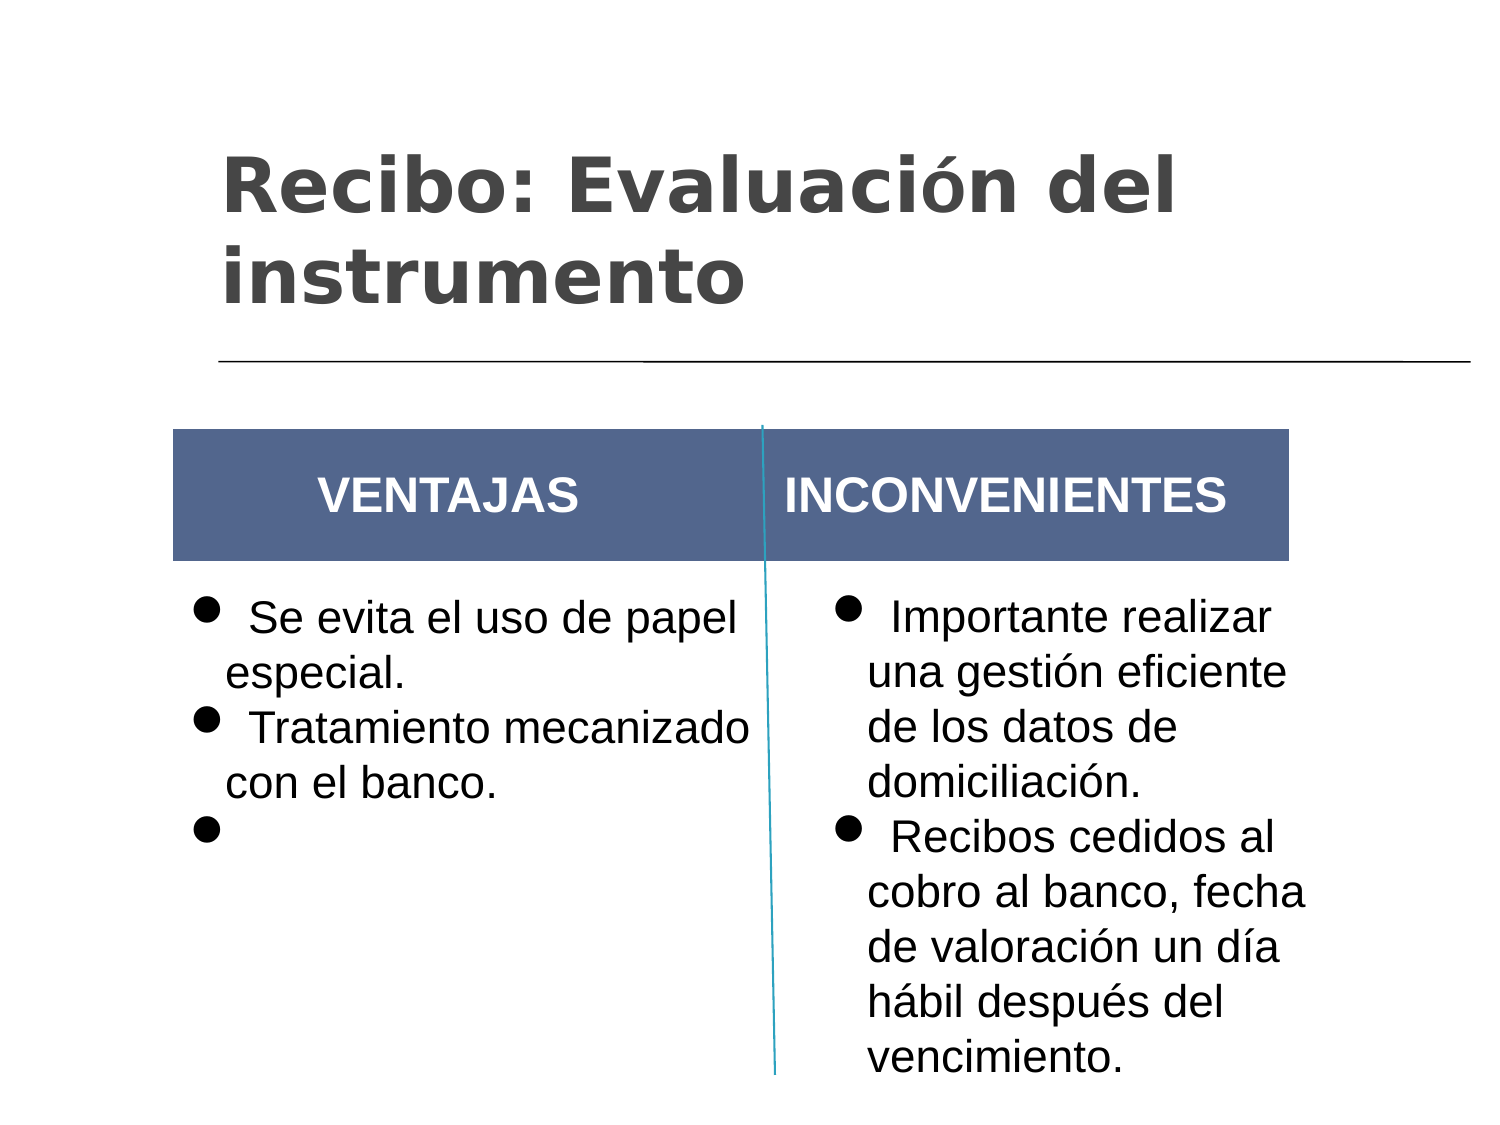

# Recibo: Evaluación del instrumento

|  | VENTAJAS | INCONVENIENTES |
| --- | --- | --- |
 Importante realizar una gestión eficiente de los datos de domiciliación.
 Recibos cedidos al cobro al banco, fecha de valoración un día hábil después del vencimiento.

 Se evita el uso de papel especial.
 Tratamiento mecanizado con el banco.